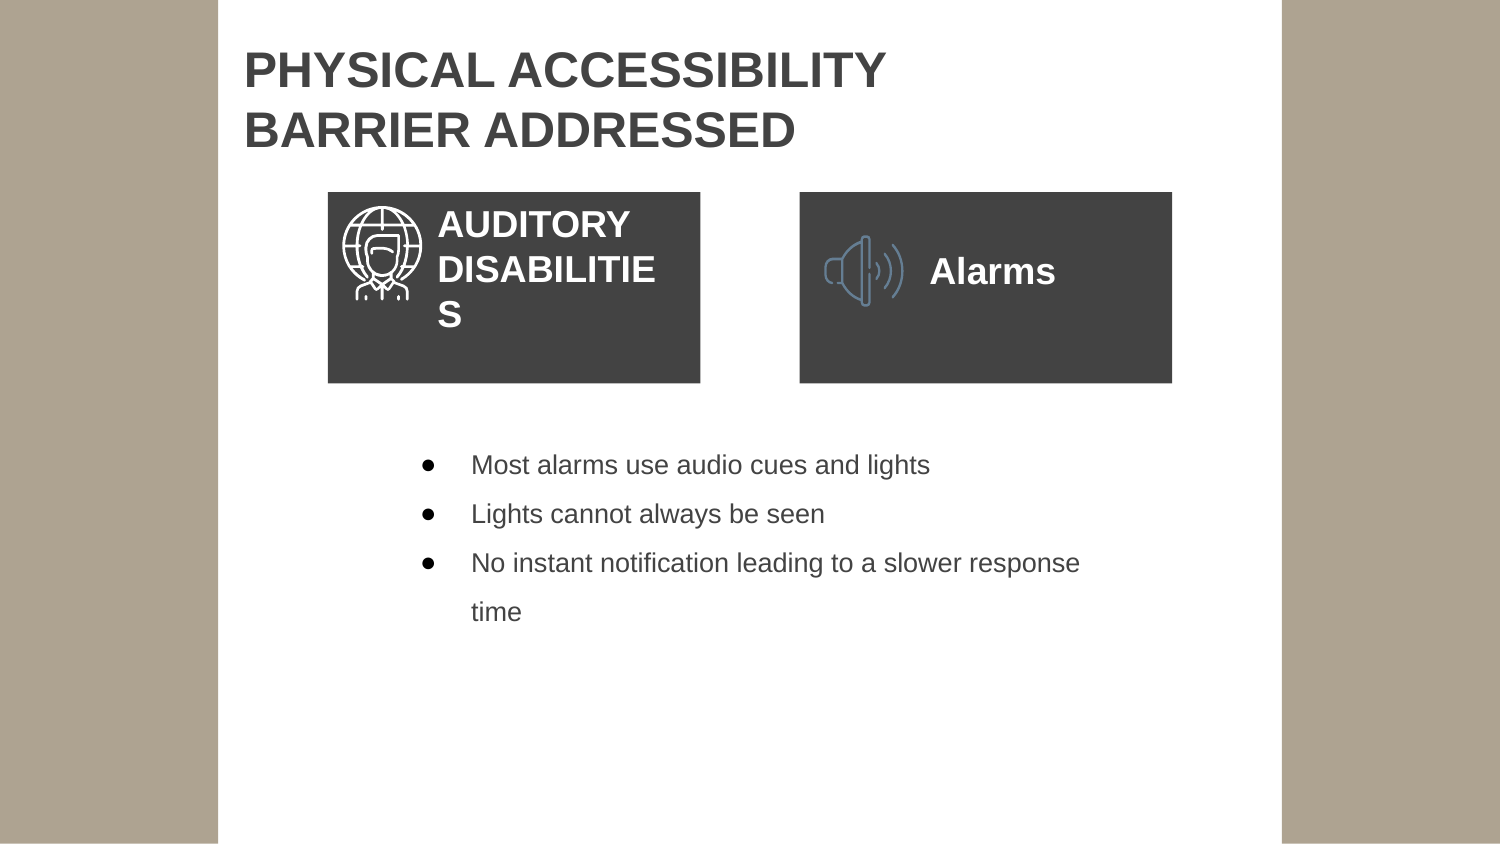

# PHYSICAL ACCESSIBILITY BARRIER ADDRESSED

ABOUT THE PRODUCT

AUDITORY DISABILITIES
Alarms

Most alarms use audio cues and lights
Lights cannot always be seen
No instant notification leading to a slower response time